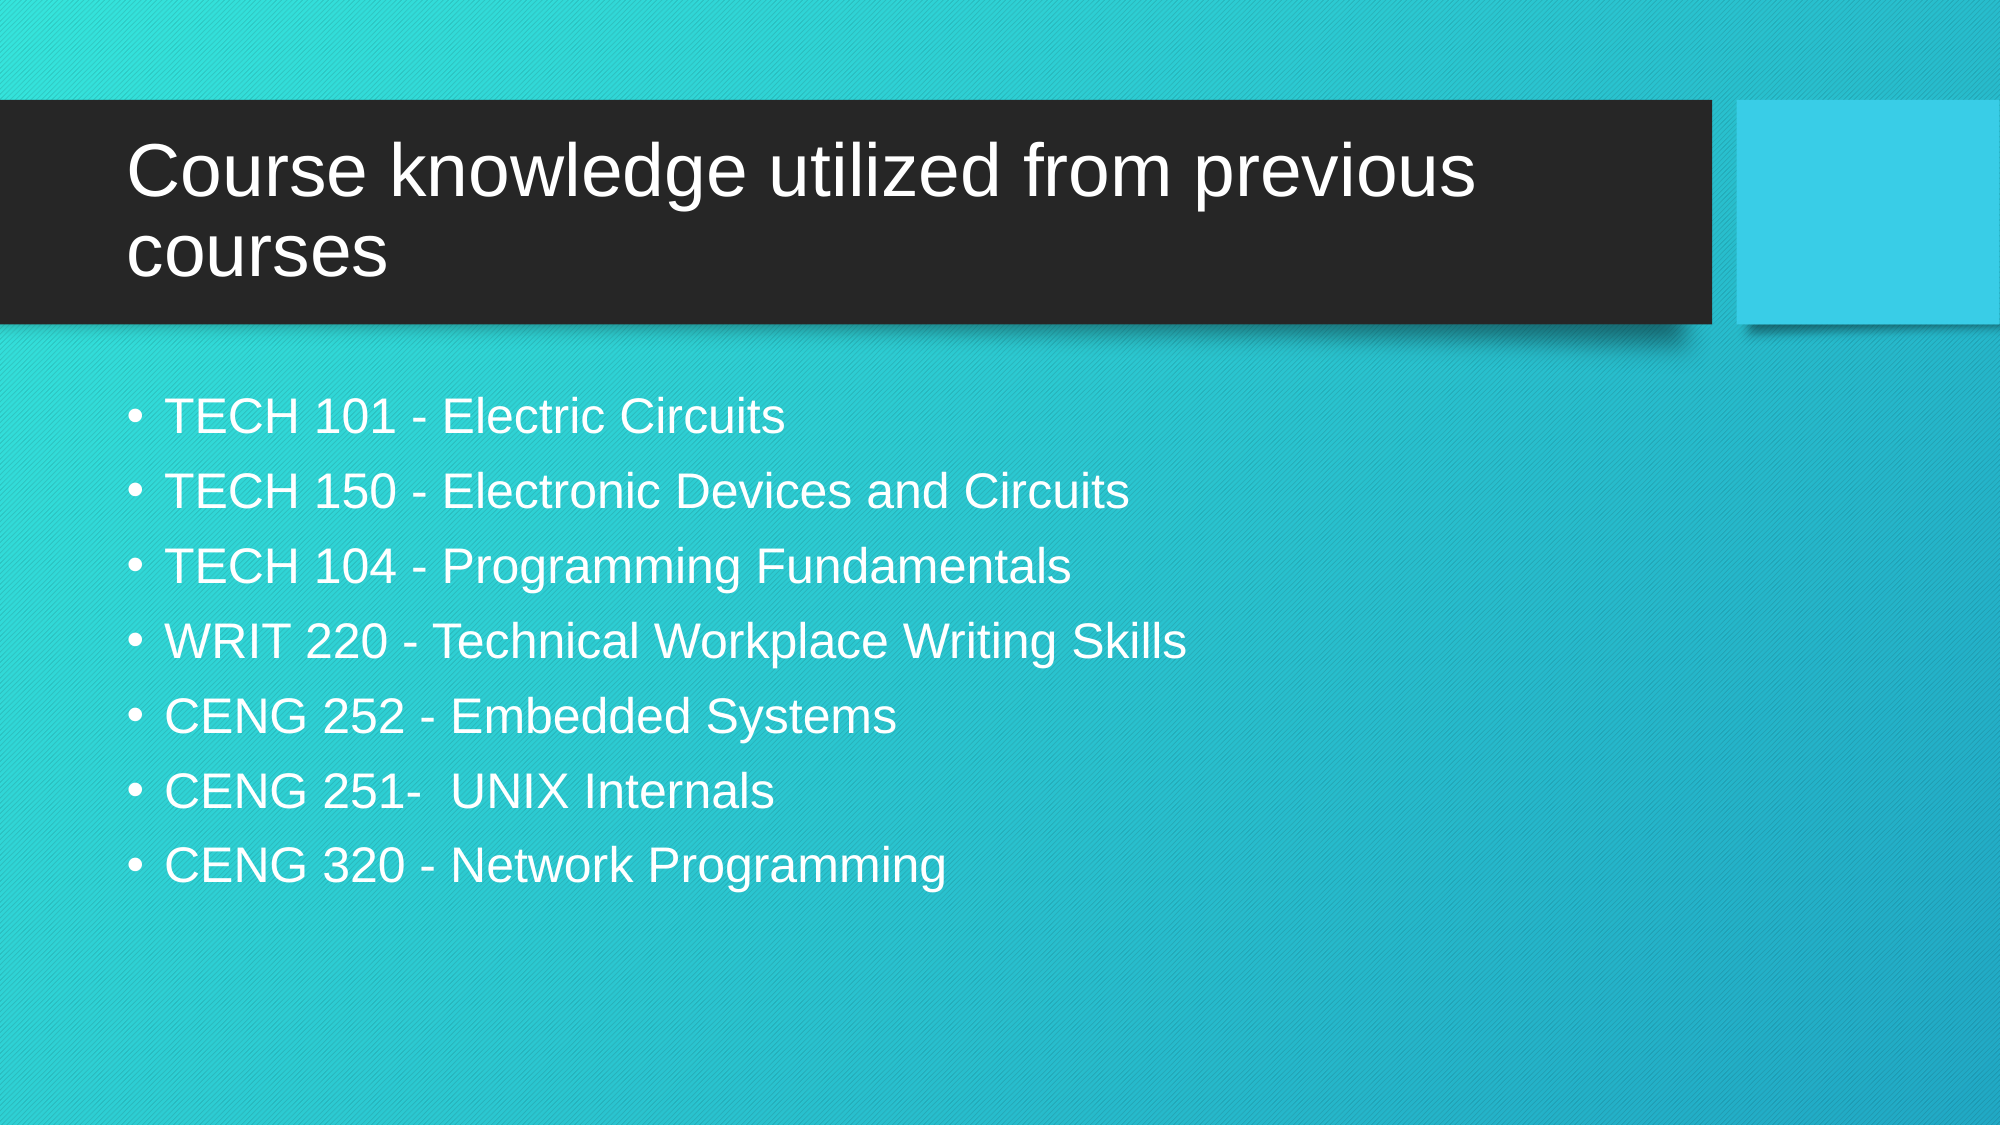

# Course knowledge utilized from previous courses
TECH 101 - Electric Circuits
TECH 150 - Electronic Devices and Circuits
TECH 104 - Programming Fundamentals
WRIT 220 - Technical Workplace Writing Skills
CENG 252 - Embedded Systems
CENG 251-  UNIX Internals
CENG 320 - Network Programming